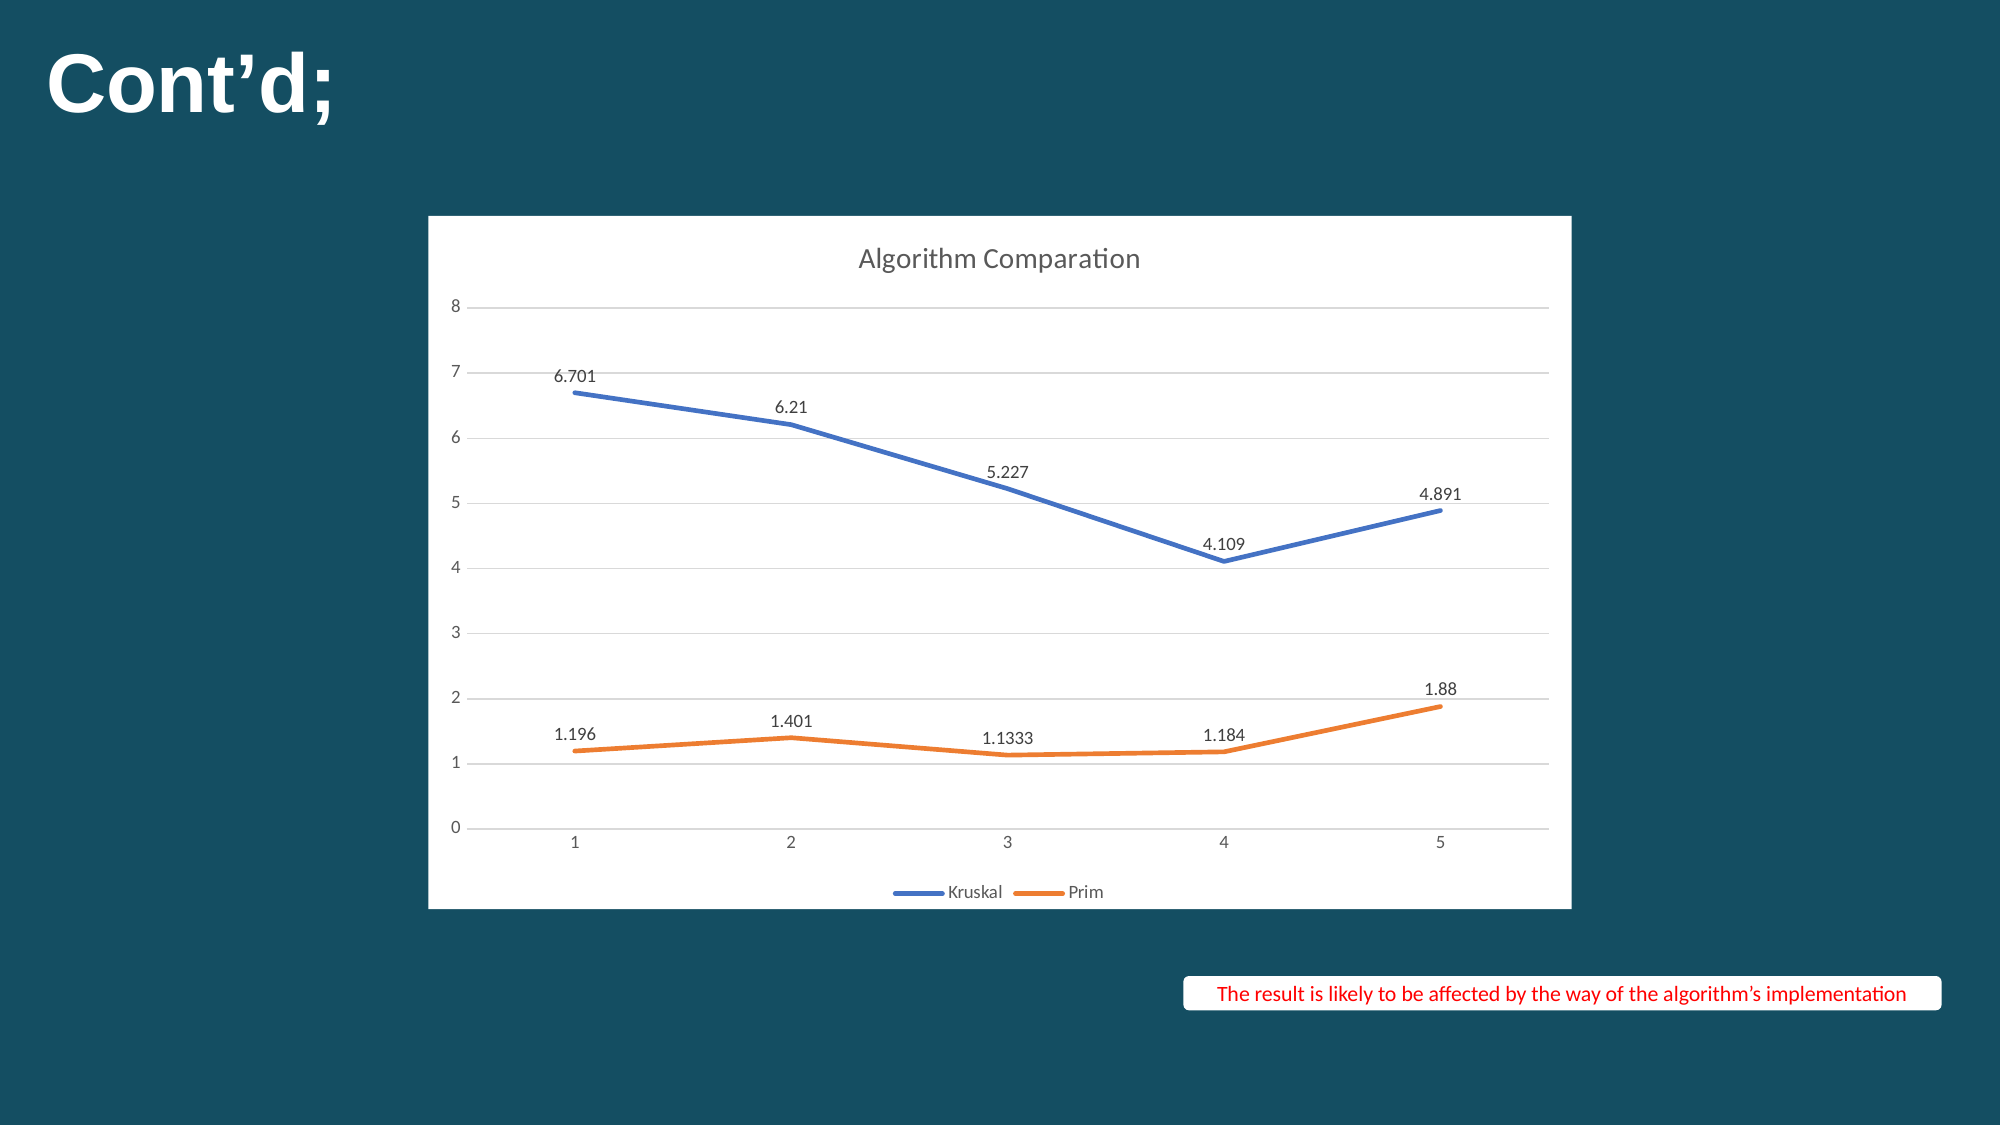

Cont’d;

### Chart: Algorithm Comparation

| Category | Kruskal | Prim |
|---|---|---|
The result is likely to be affected by the way of the algorithm’s implementation